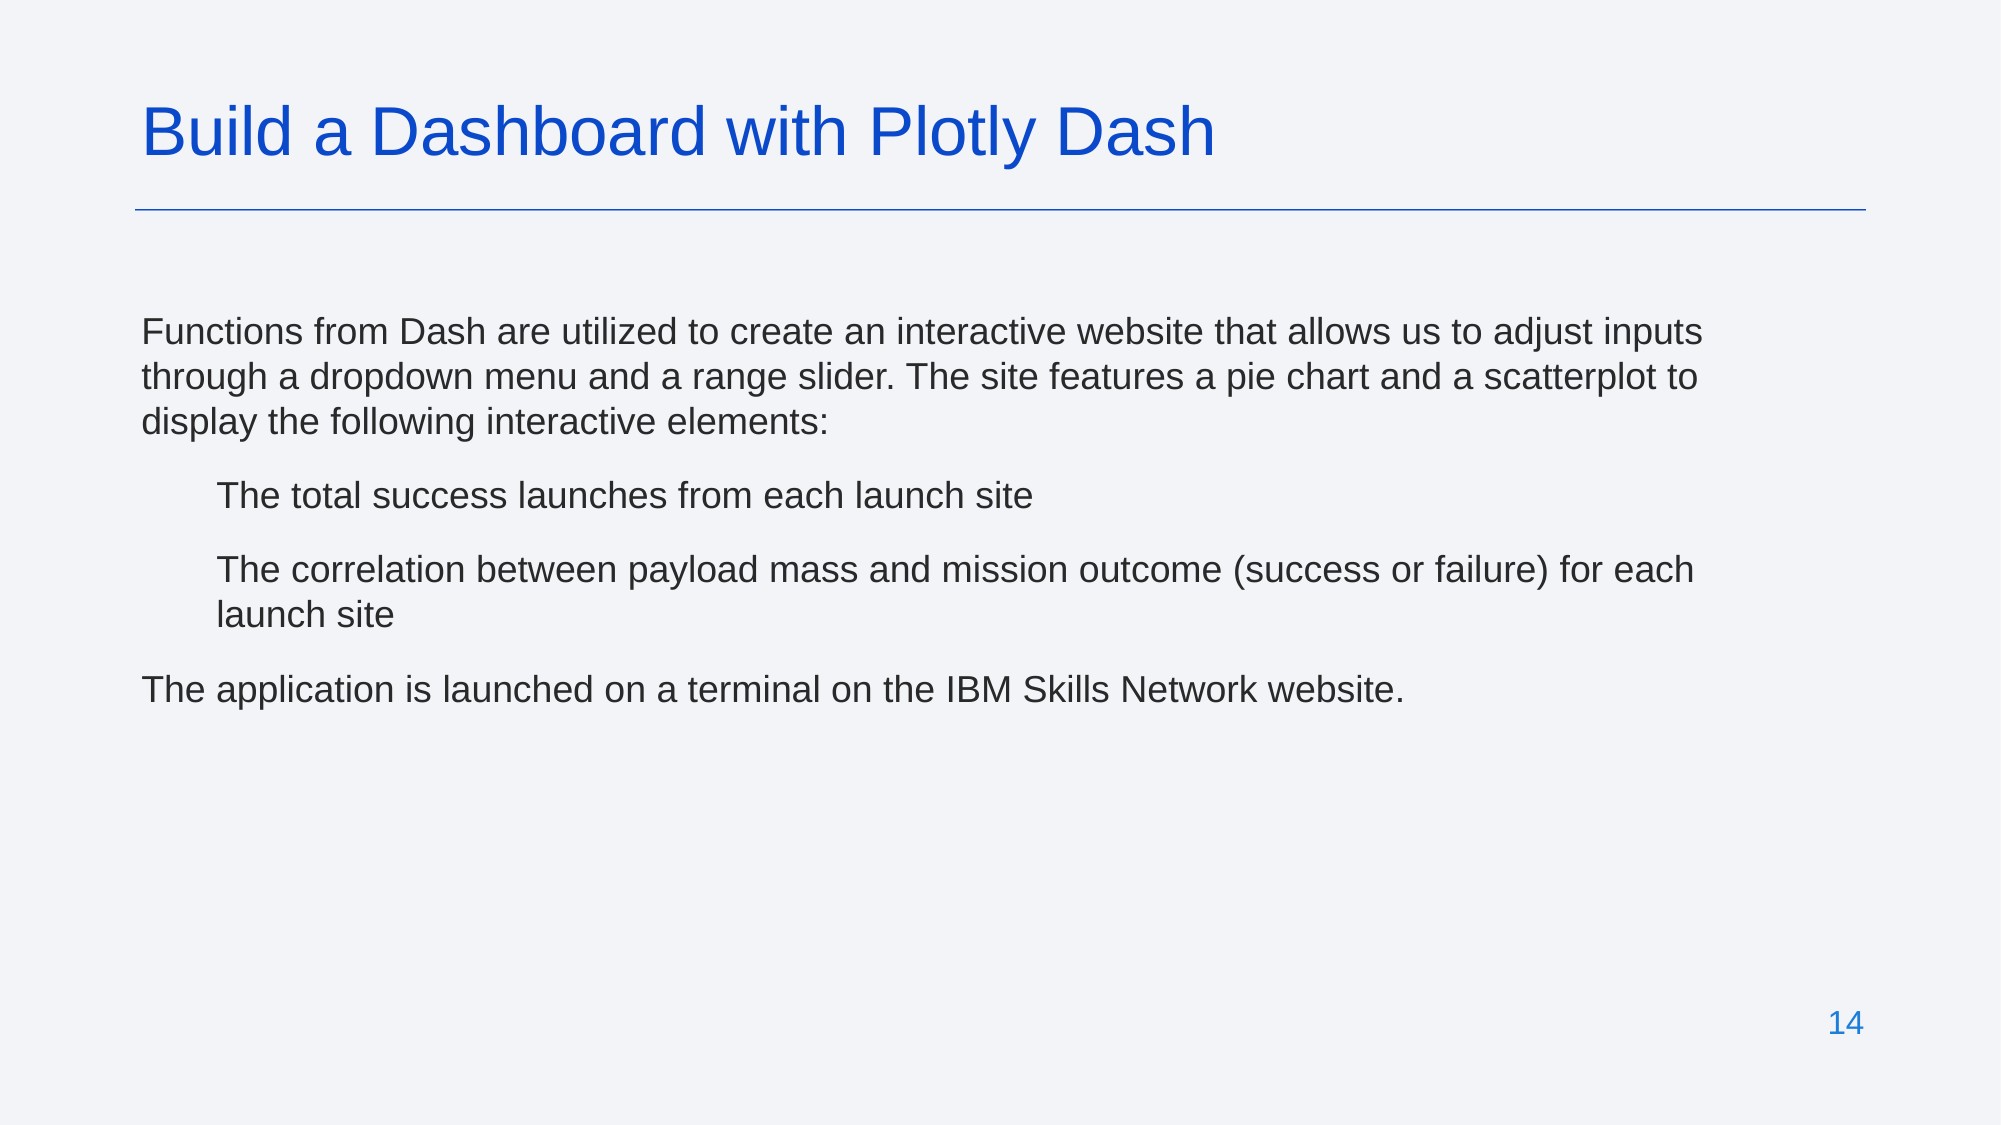

Build a Dashboard with Plotly Dash
Functions from Dash are utilized to create an interactive website that allows us to adjust inputs through a dropdown menu and a range slider. The site features a pie chart and a scatterplot to display the following interactive elements:
The total success launches from each launch site
The correlation between payload mass and mission outcome (success or failure) for each launch site
The application is launched on a terminal on the IBM Skills Network website.
14